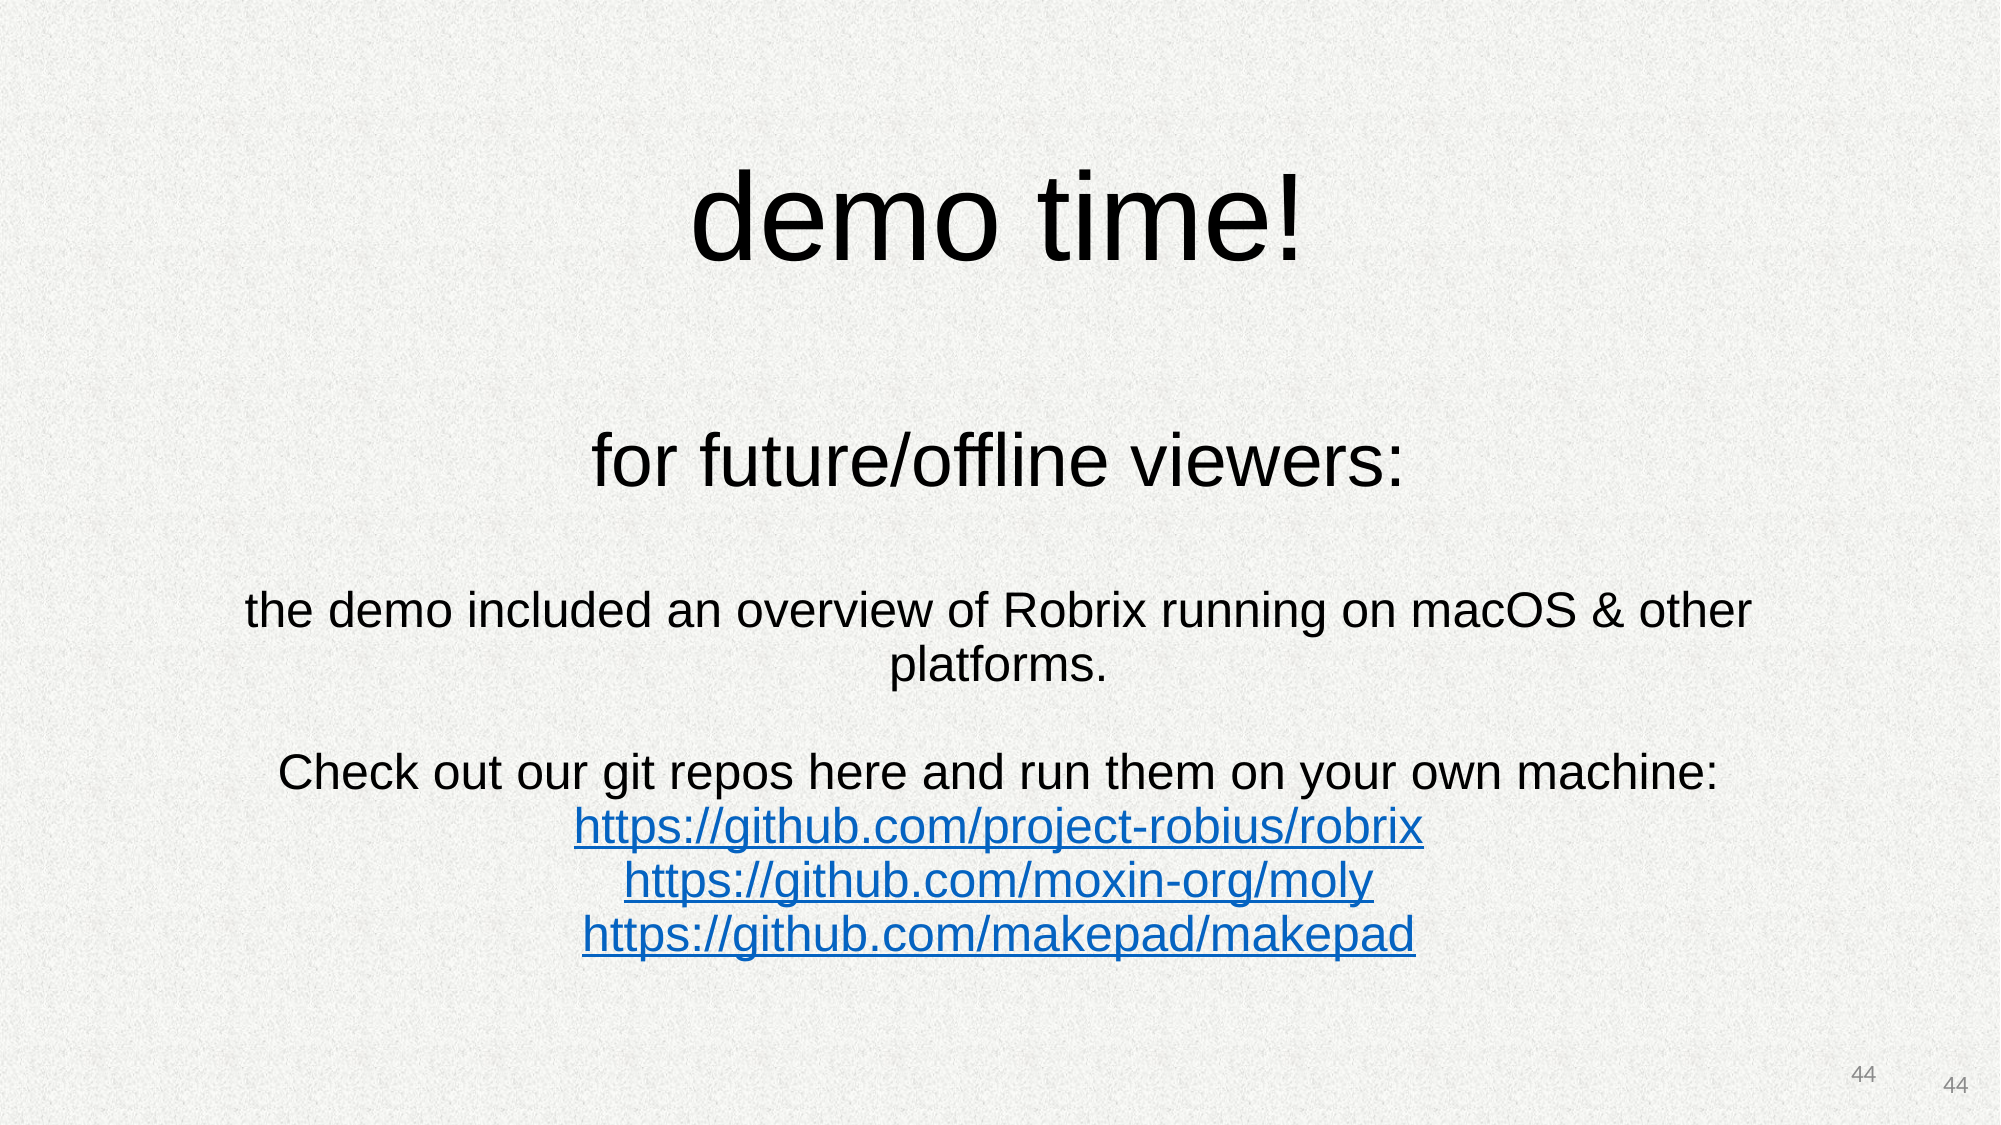

# demo time! for future/offline viewers: the demo included an overview of Robrix running on macOS & other platforms. Check out our git repos here and run them on your own machine: https://github.com/project-robius/robrix https://github.com/moxin-org/moly https://github.com/makepad/makepad
44
44